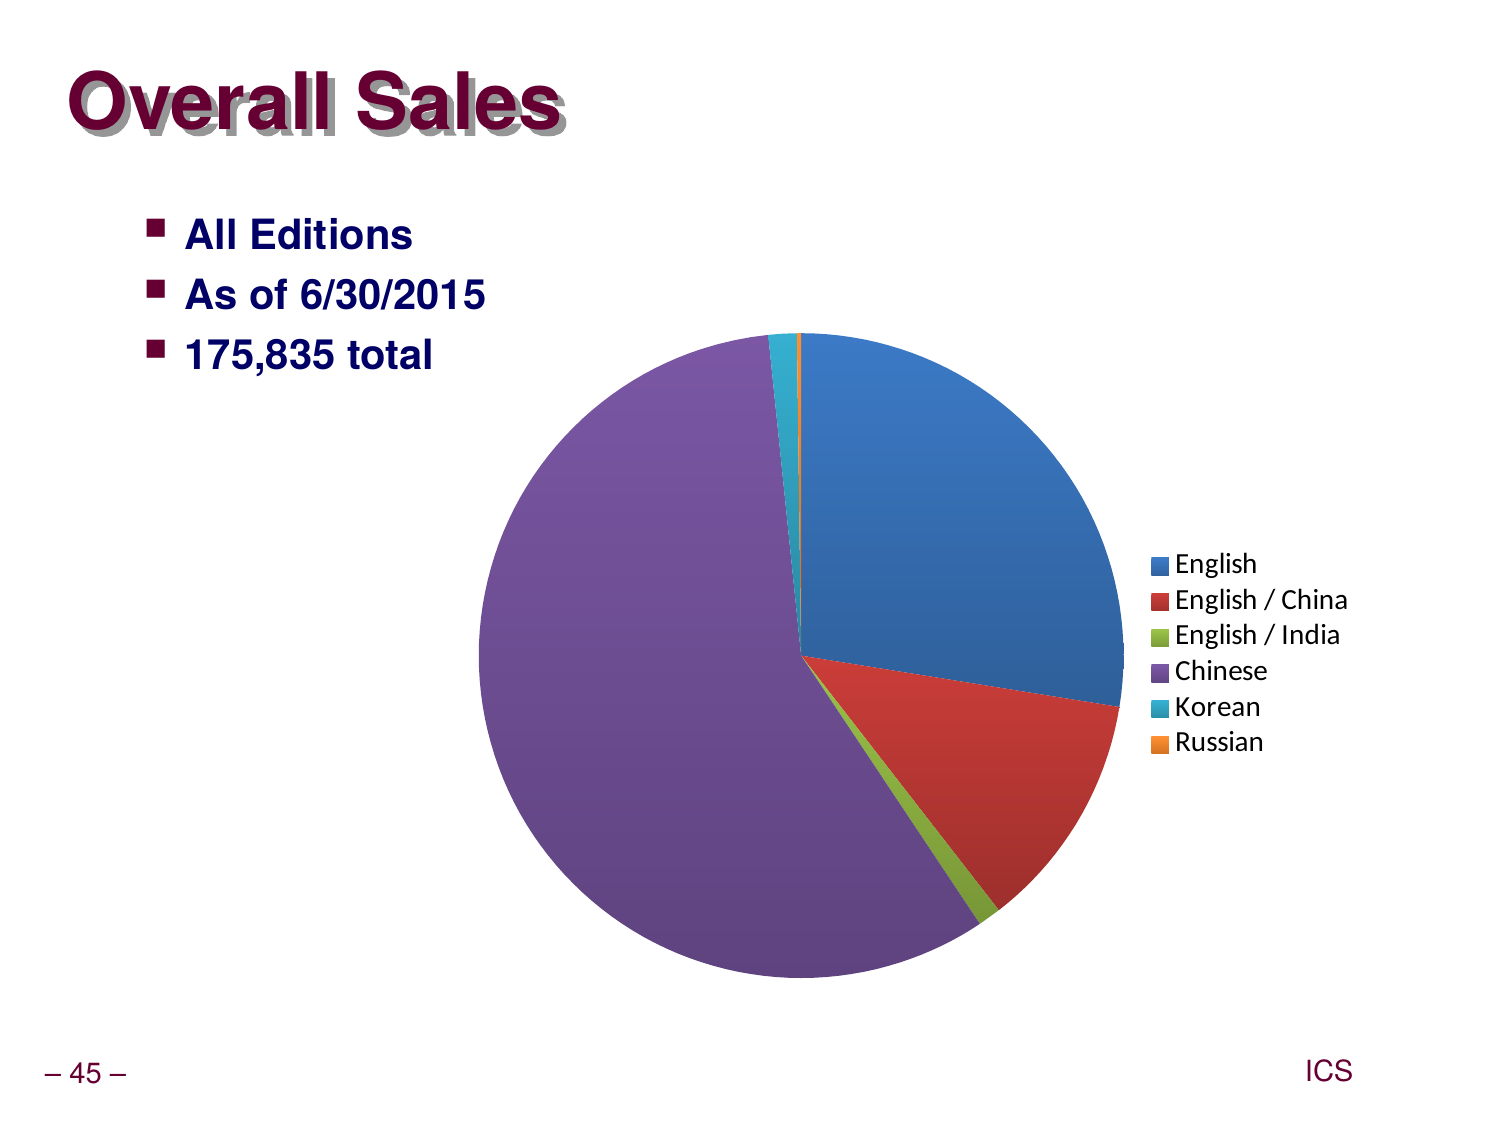

# Overall Sales
All Editions
As of 6/30/2015
175,835 total

### Chart

| Category |  |
|---|---|
| English | 48441.0 |
| English / China | 21000.0 |
| English / India | 2027.0 |
| Chinese | 101500.0 |
| Korean | 2500.0 |
| Russian | 367.0 |